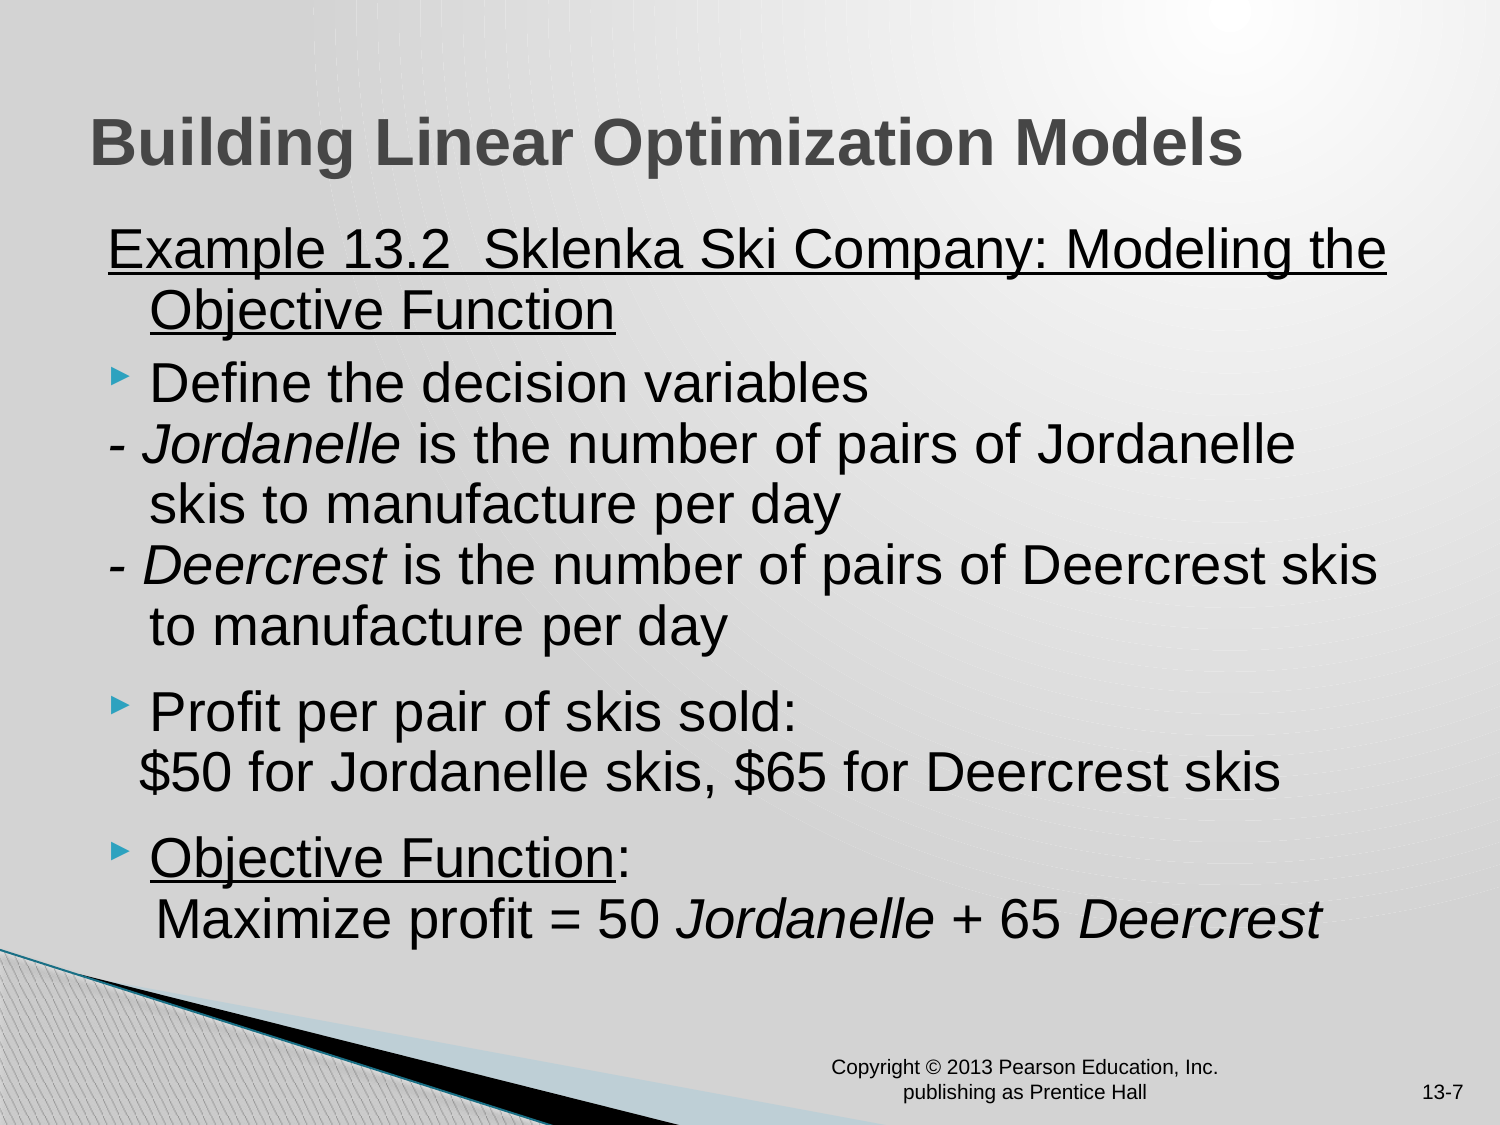

# Building Linear Optimization Models
Example 13.2  Sklenka Ski Company: Modeling the Objective Function
Define the decision variables
- Jordanelle is the number of pairs of Jordanelle skis to manufacture per day
- Deercrest is the number of pairs of Deercrest skis to manufacture per day
Profit per pair of skis sold:
  $50 for Jordanelle skis, $65 for Deercrest skis
Objective Function:
   Maximize profit = 50 Jordanelle + 65 Deercrest
Copyright © 2013 Pearson Education, Inc. publishing as Prentice Hall
13-7